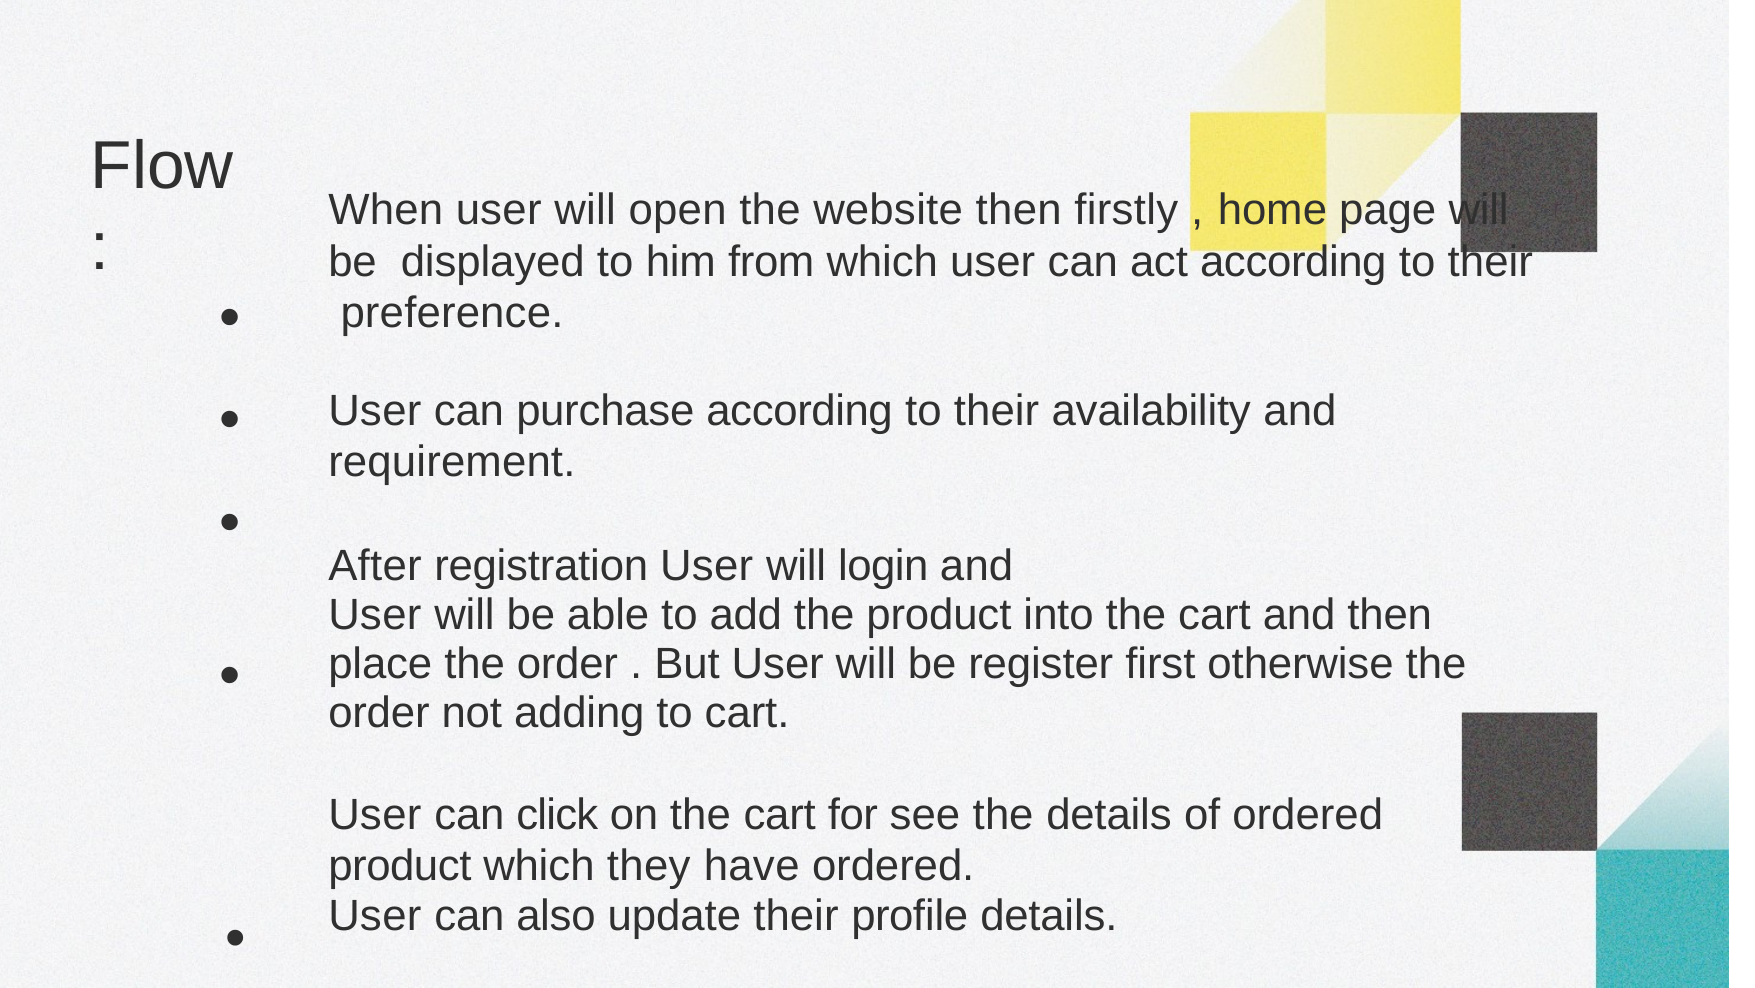

# Flow :
When user will open the website then firstly , home page will be  displayed to him from which user can act according to their  preference.

User can purchase according to their availability and
requirement.

After registration User will login and
User will be able to add the product into the cart and then place the order . But User will be register first otherwise the order not adding to cart.

User can click on the cart for see the details of ordered  product which they have ordered.
User can also update their proﬁle details.
•
•
•

•
•